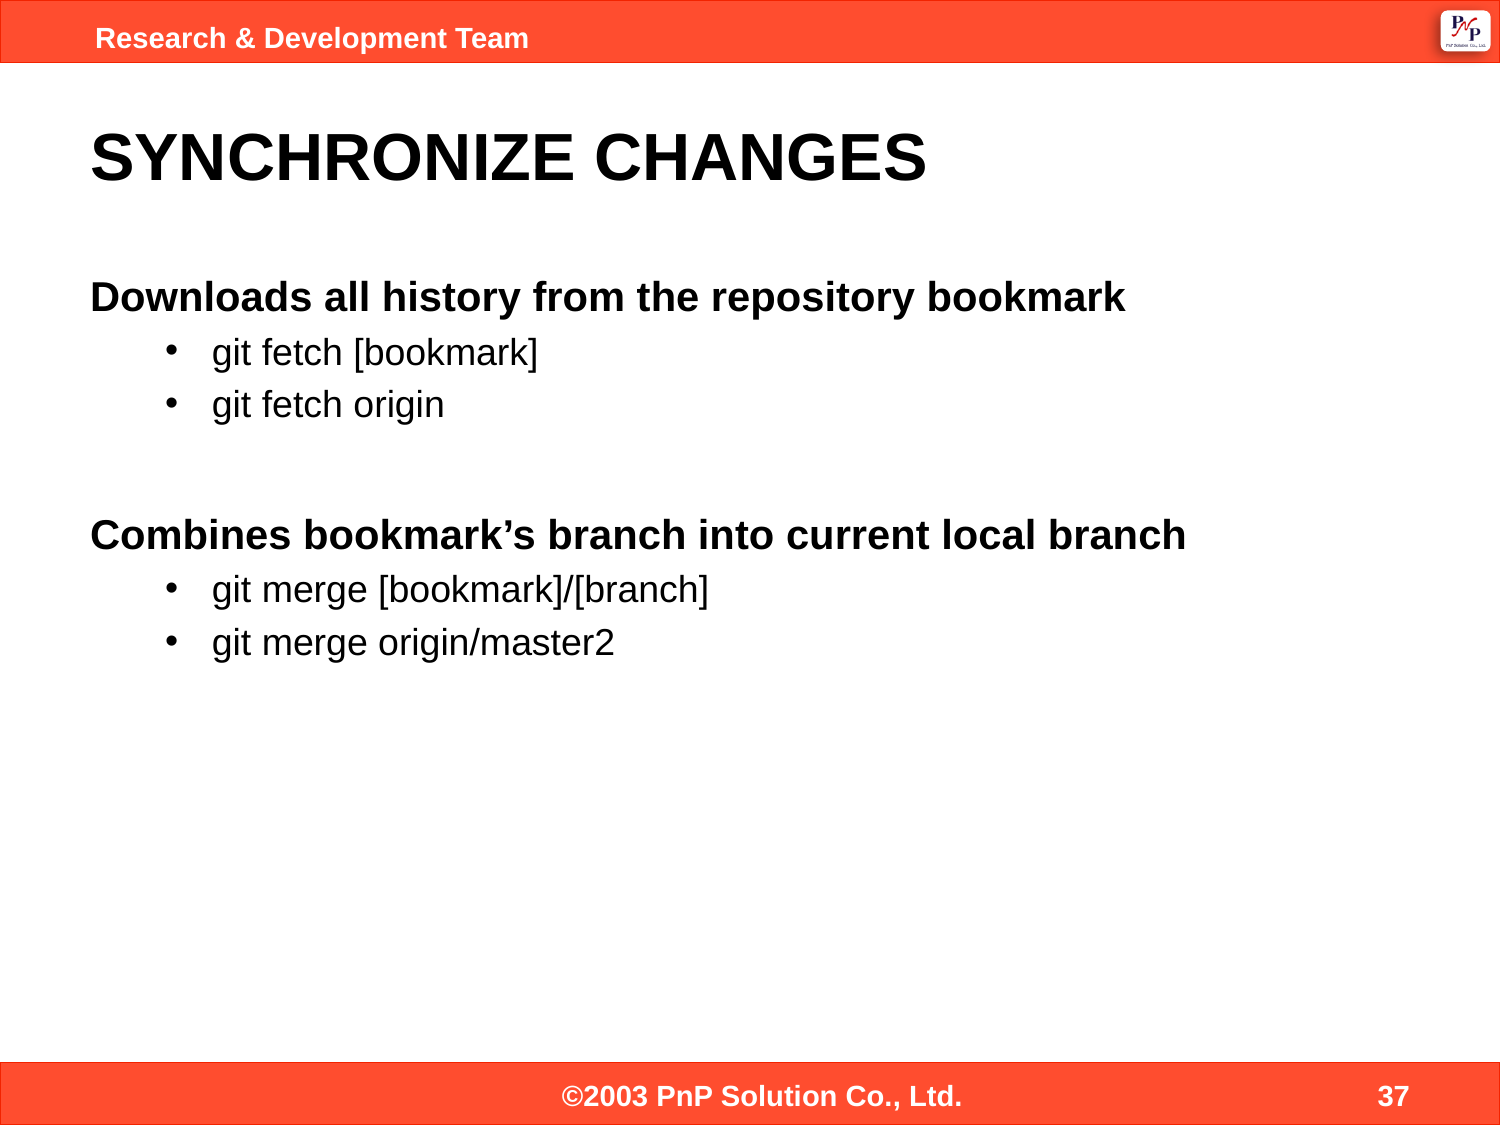

# SYNCHRONIZE CHANGES
Downloads all history from the repository bookmark
git fetch [bookmark]
git fetch origin

Combines bookmark’s branch into current local branch
git merge [bookmark]/[branch]
git merge origin/master2

©2003 PnP Solution Co., Ltd.
37